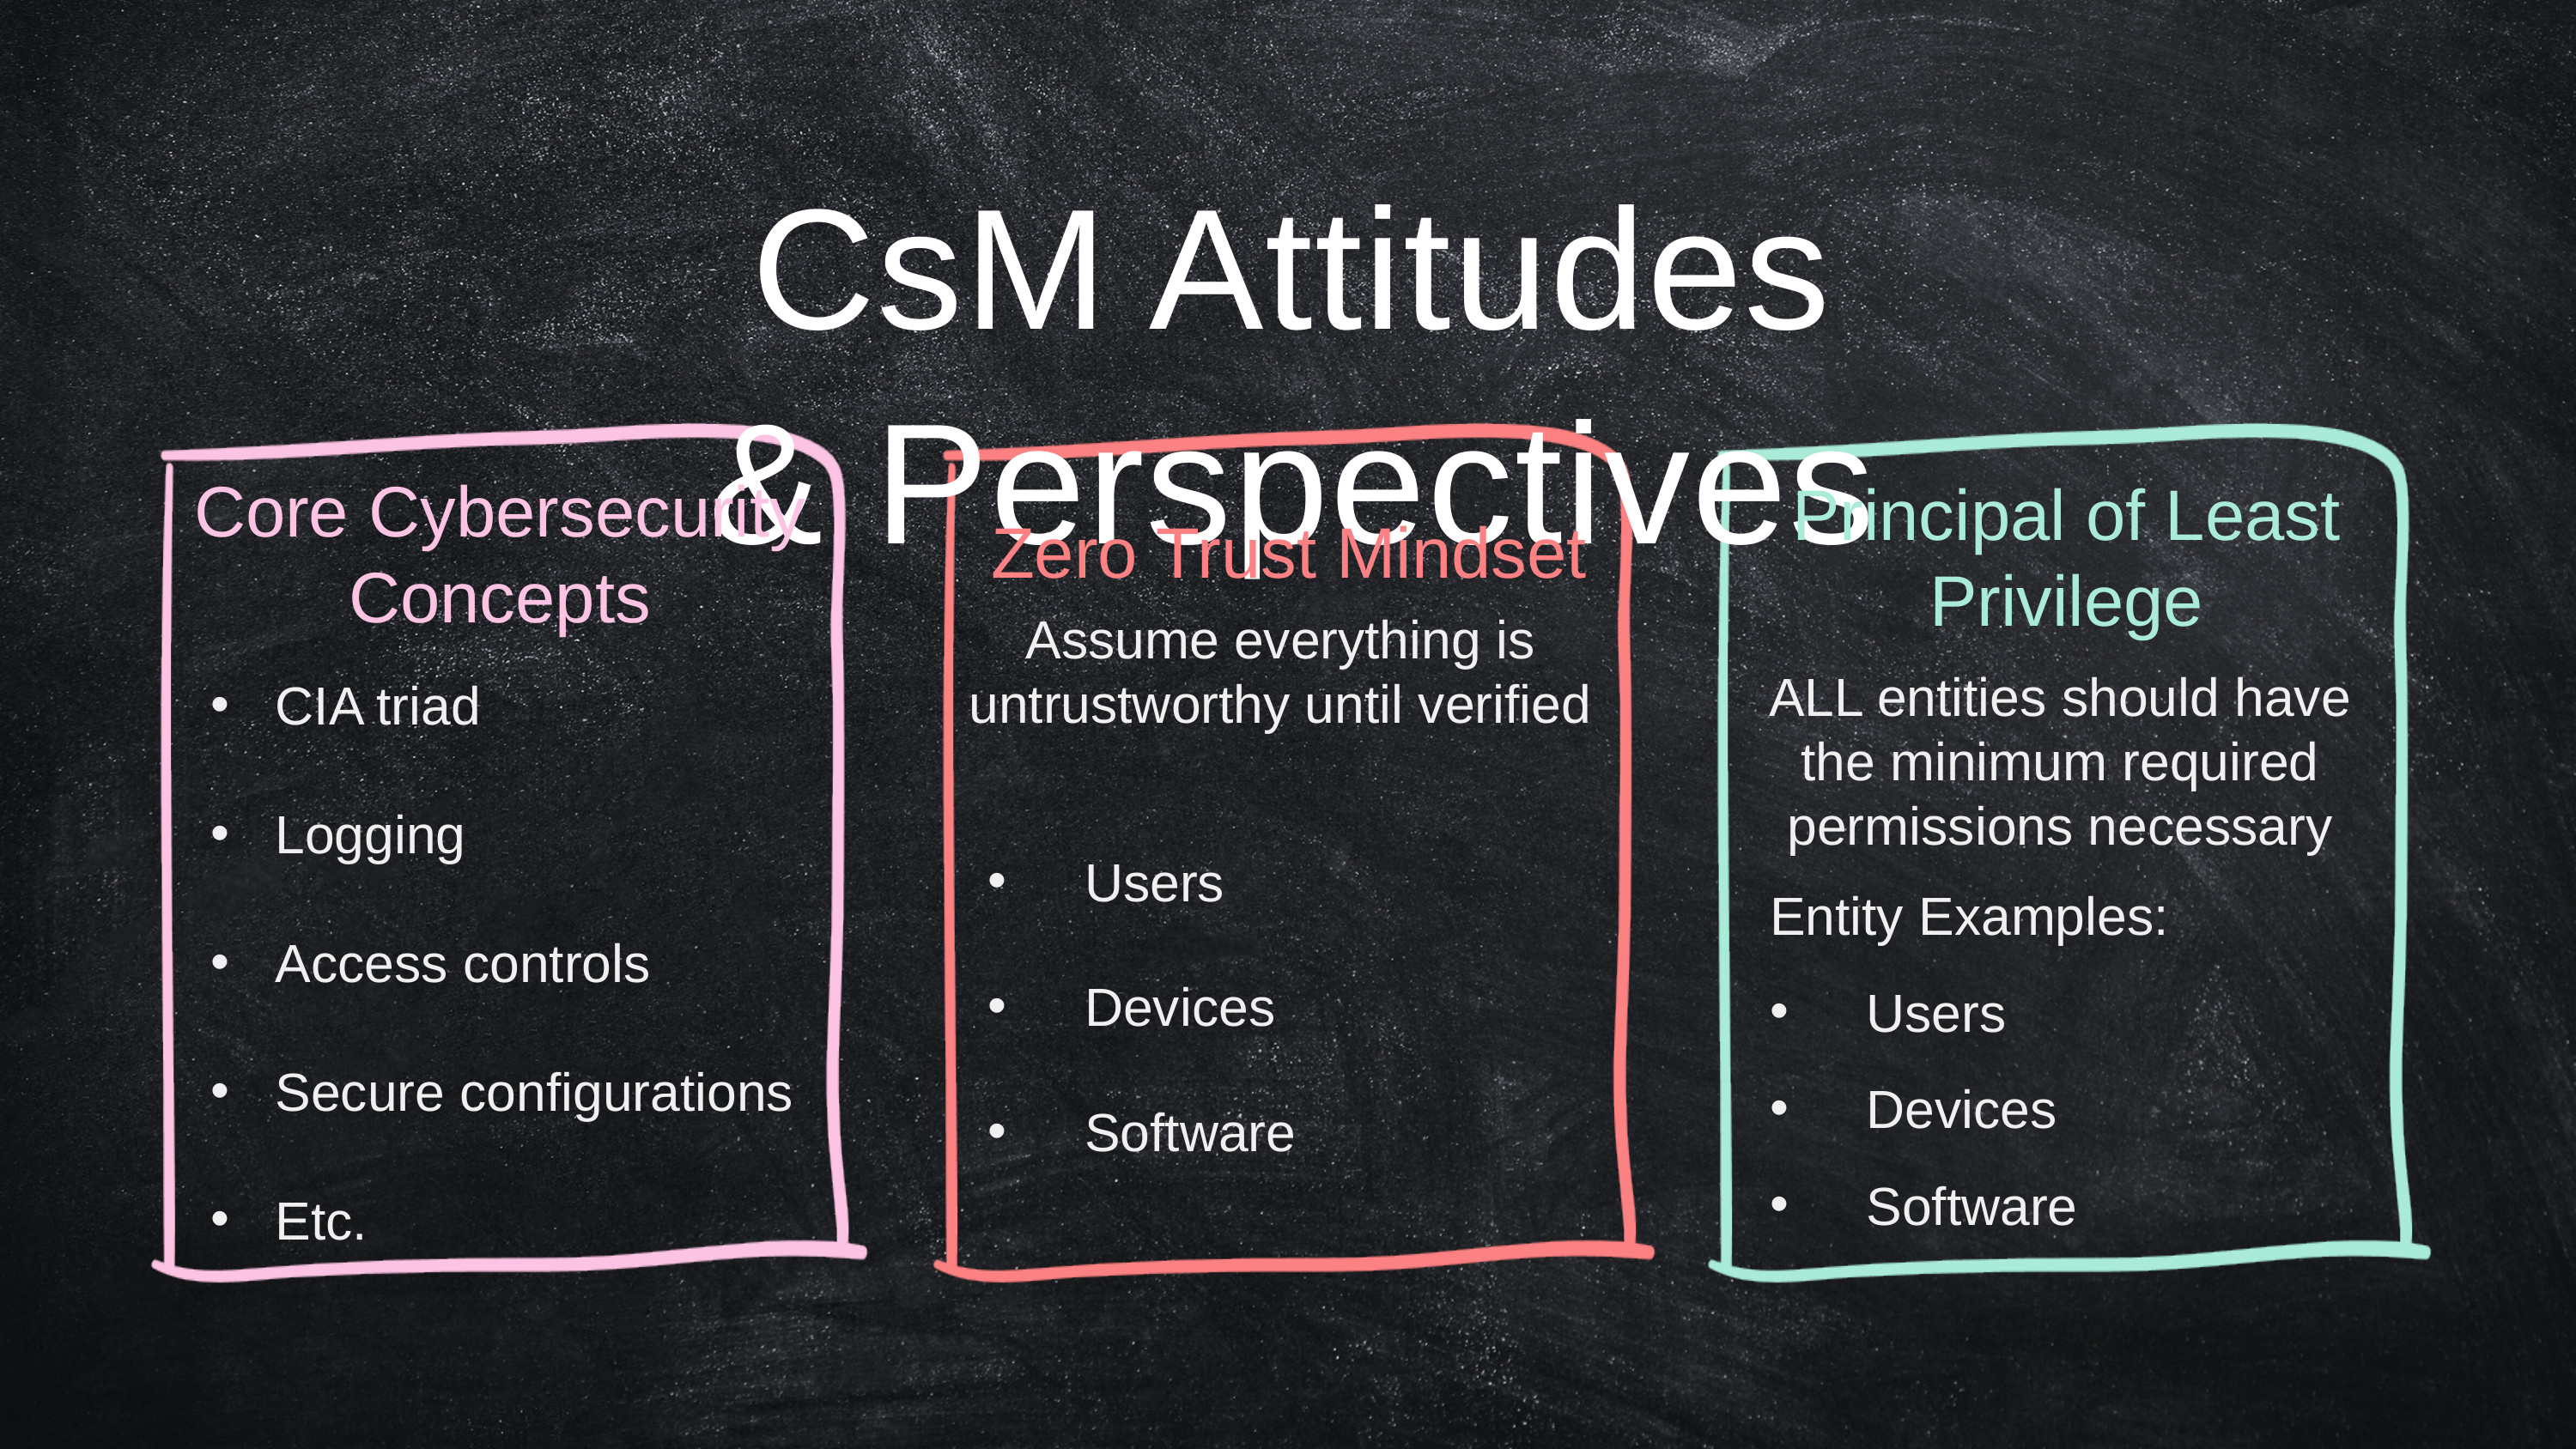

CsM Attitudes & Perspectives

Zero Trust Mindset
Core Cybersecurity Concepts
Principal of Least Privilege
Assume everything is untrustworthy until verified
CIA triad
Logging
Access controls
Secure configurations
Etc.

ALL entities should have the minimum required permissions necessary
Users
Devices
Software
Entity Examples:
Users
Devices
Software